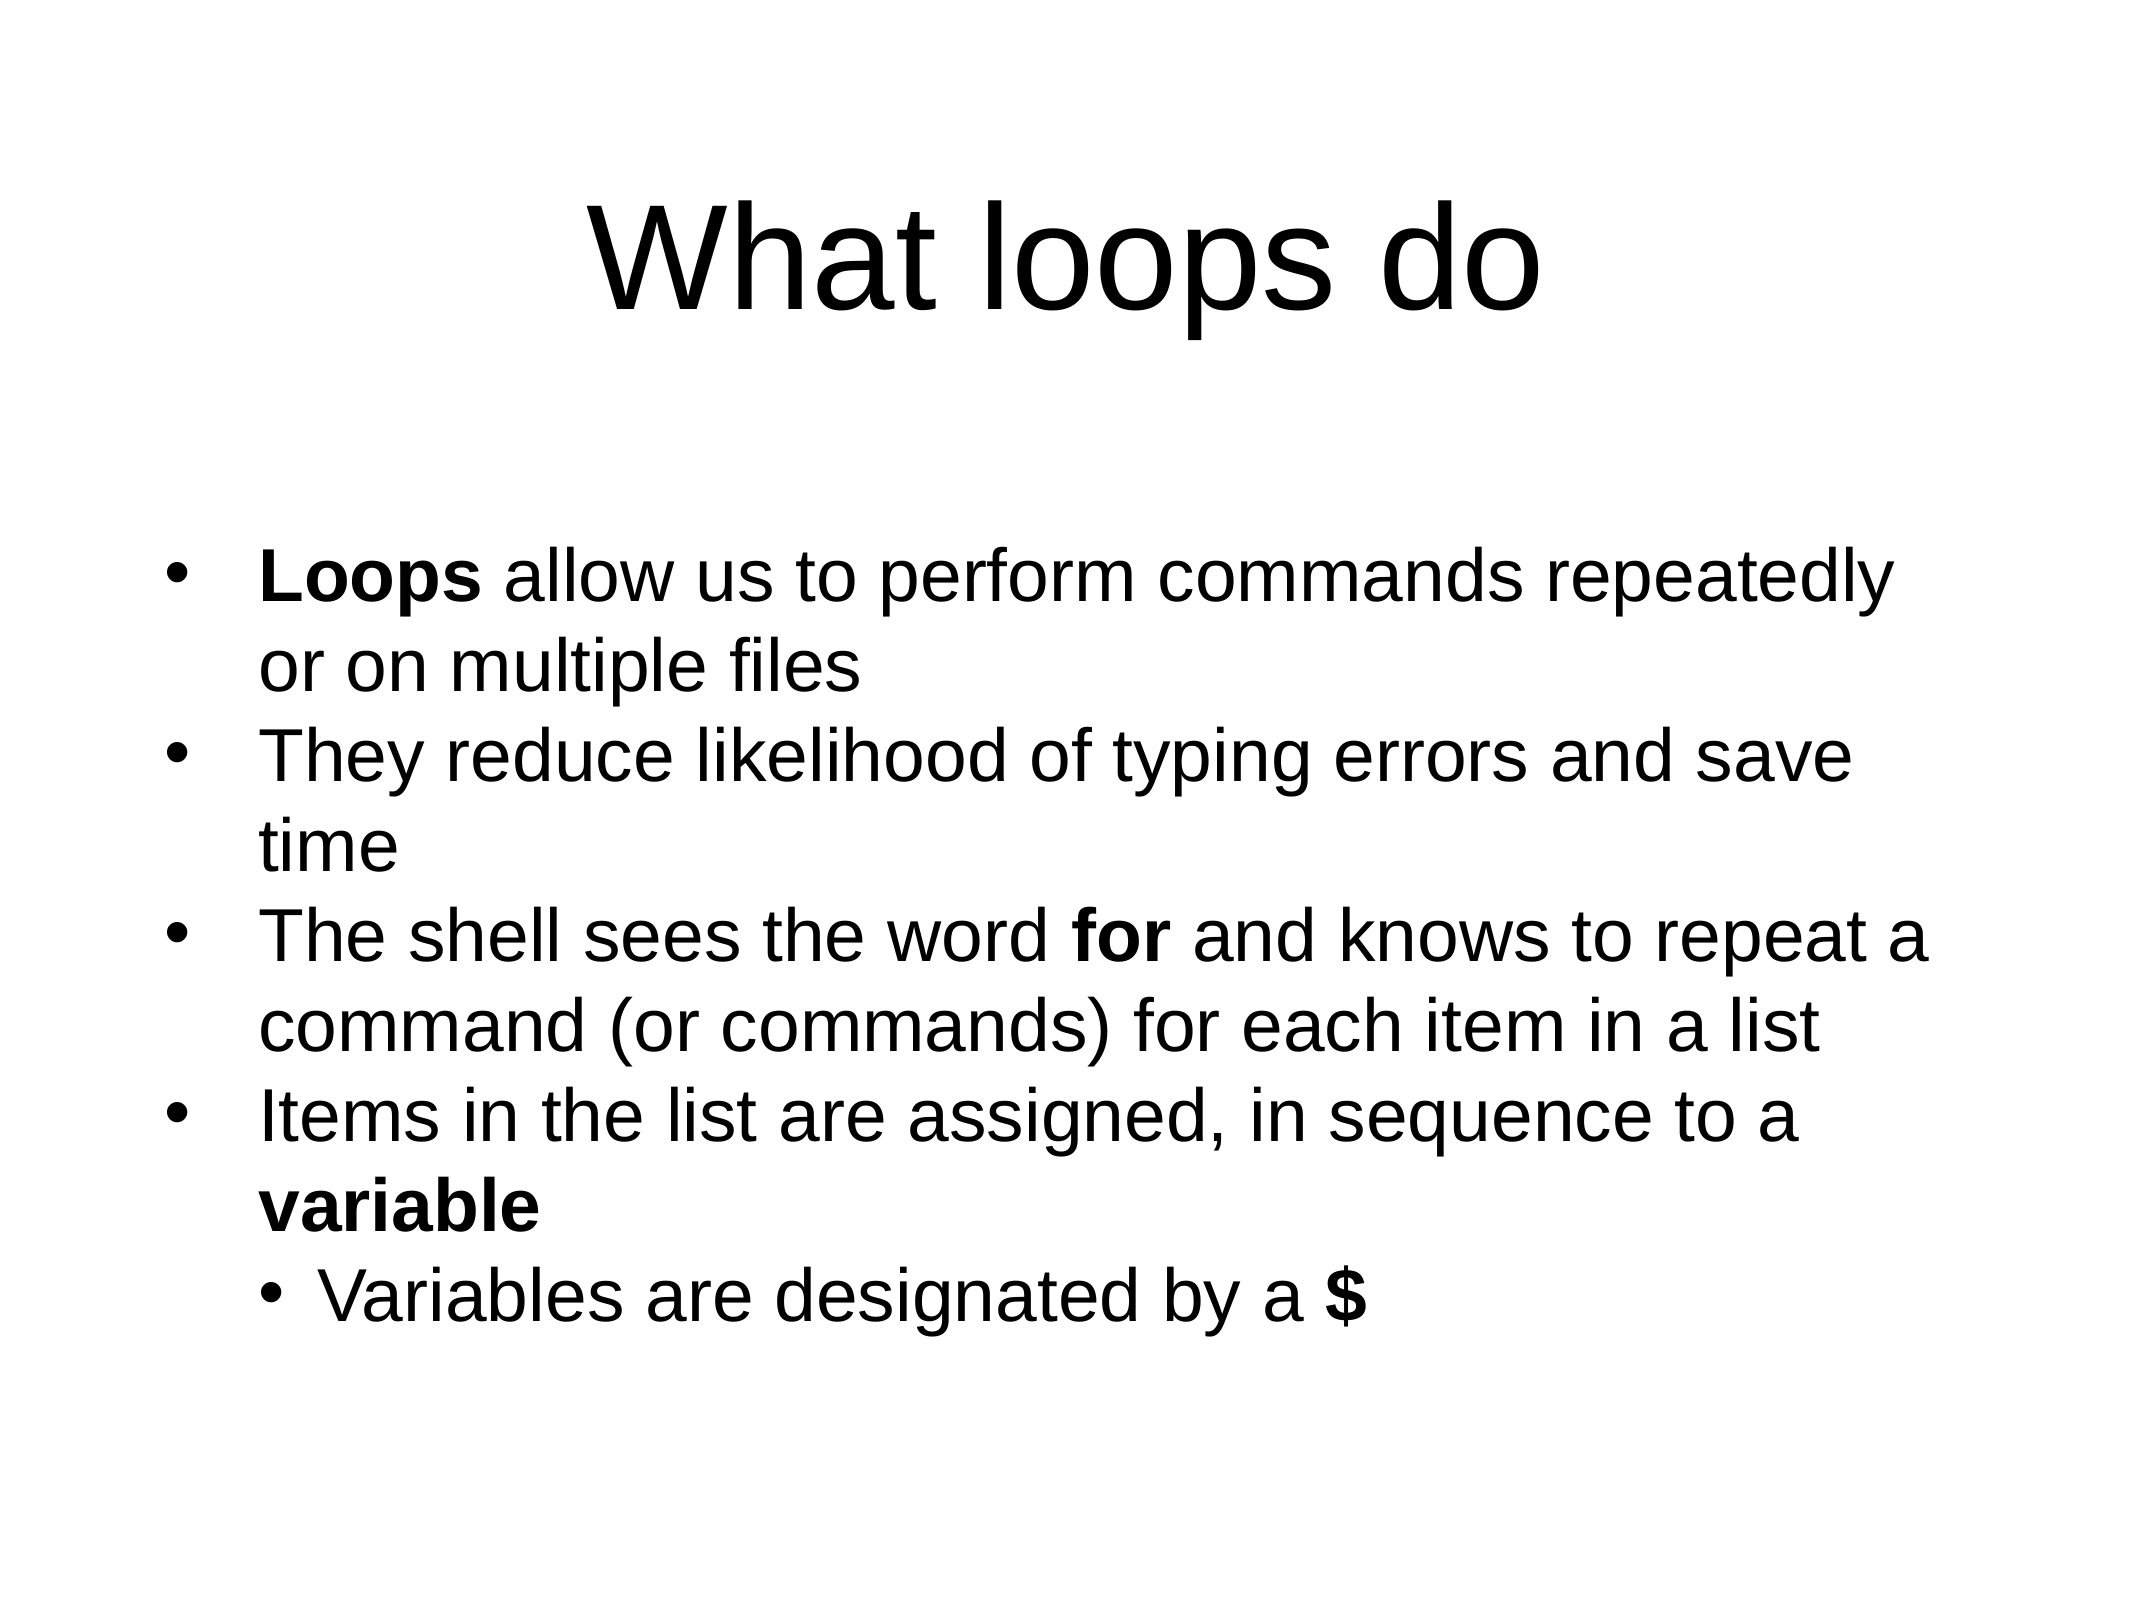

# What loops do
Loops allow us to perform commands repeatedly or on multiple files
They reduce likelihood of typing errors and save time
The shell sees the word for and knows to repeat a command (or commands) for each item in a list
Items in the list are assigned, in sequence to a variable
Variables are designated by a $